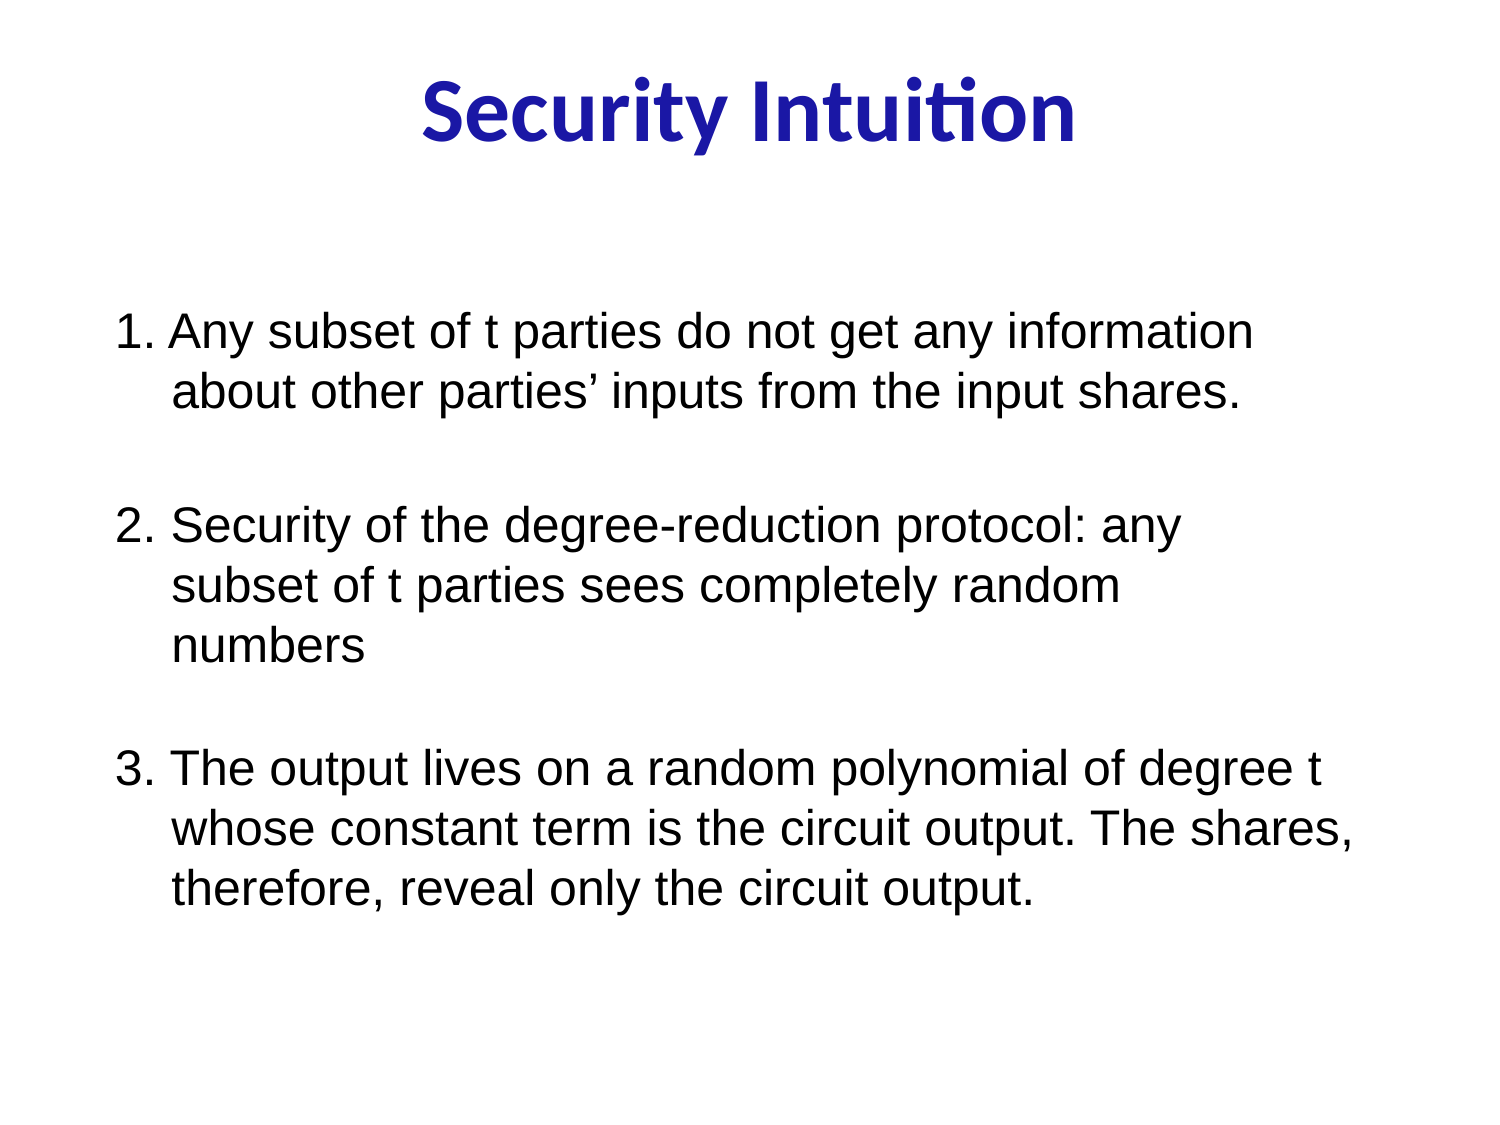

# Security Intuition
1. Any subset of t parties do not get any information about other parties’ inputs from the input shares.
2. Security of the degree-reduction protocol: any subset of t parties sees completely random numbers
3. The output lives on a random polynomial of degree t whose constant term is the circuit output. The shares, therefore, reveal only the circuit output.